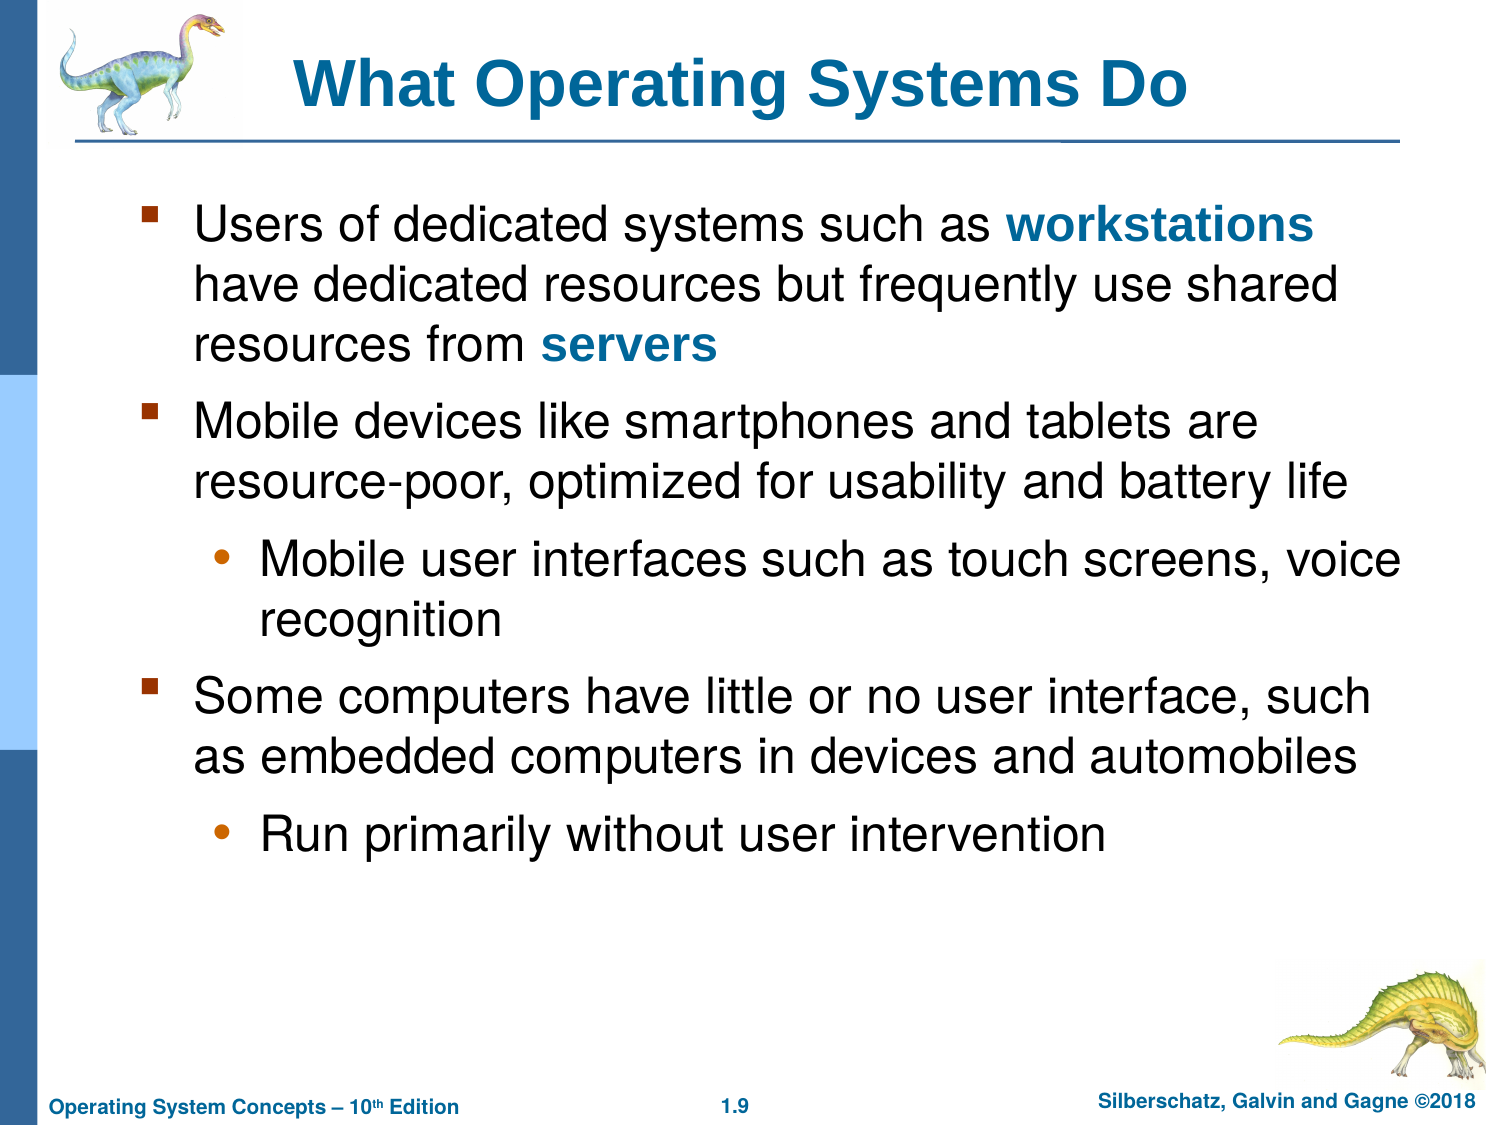

What Operating Systems Do
Users of dedicated systems such as workstations have dedicated resources but frequently use shared resources from servers
Mobile devices like smartphones and tablets are resource-poor, optimized for usability and battery life
Mobile user interfaces such as touch screens, voice recognition
Some computers have little or no user interface, such as embedded computers in devices and automobiles
Run primarily without user intervention